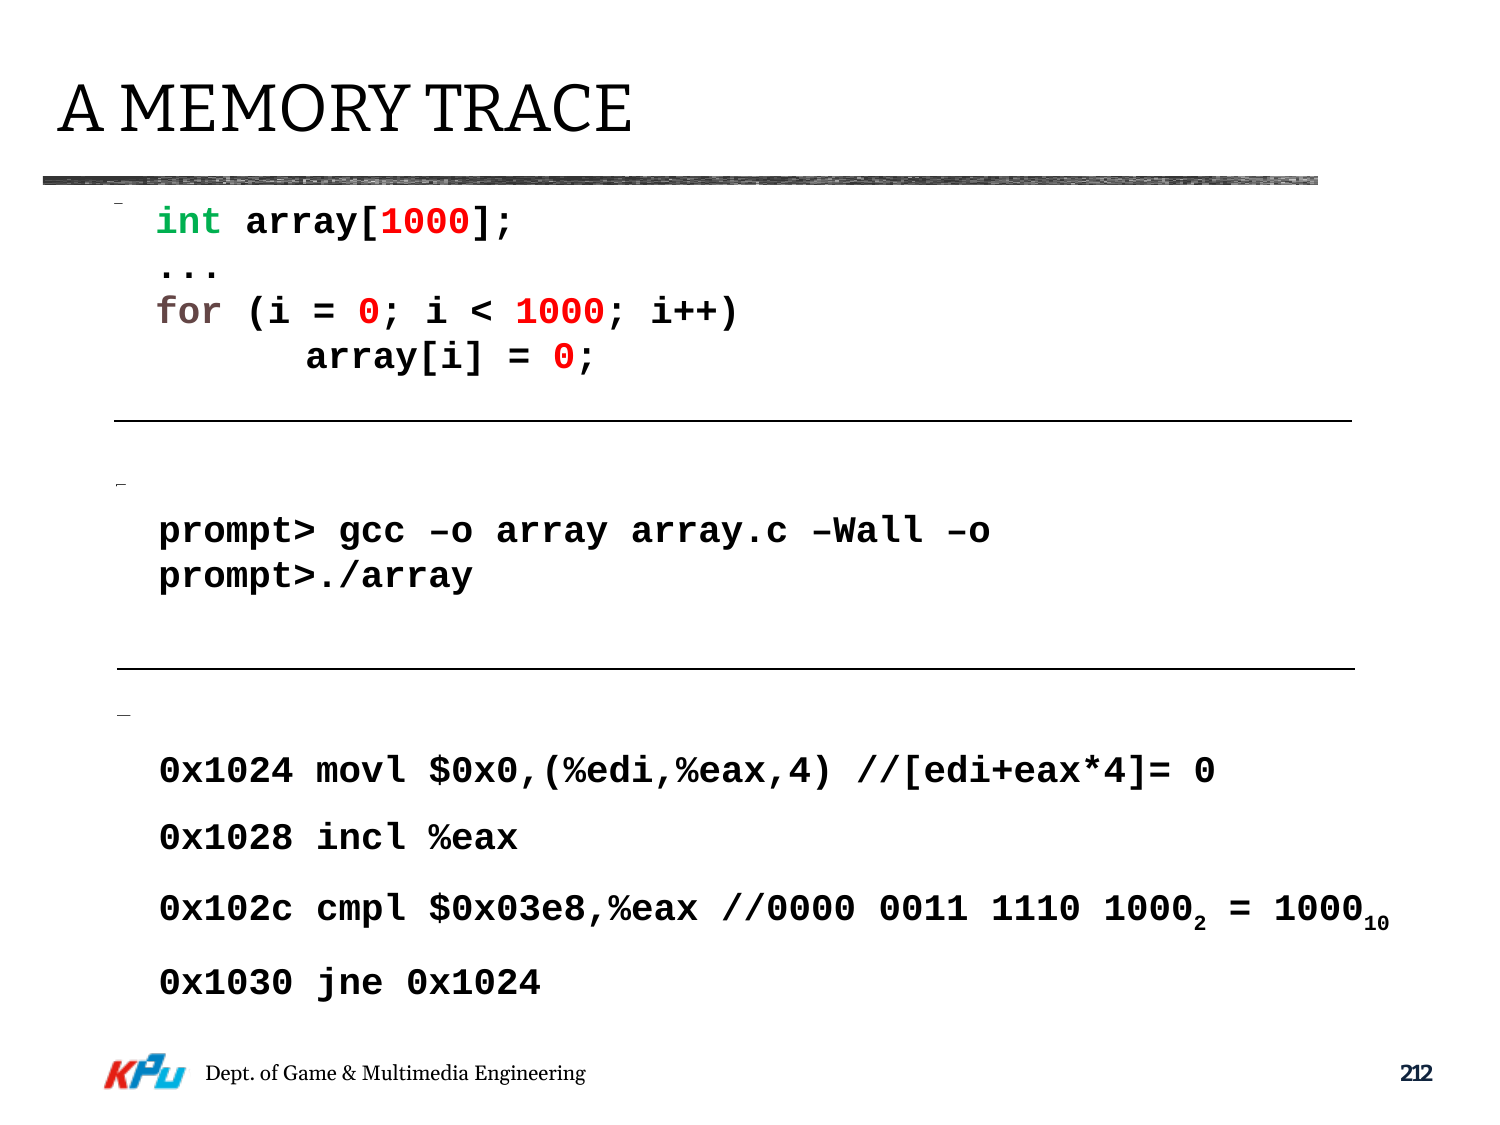

# A Memory Trace
int array[1000];
...
for (i = 0; i < 1000; i++)
	array[i] = 0;

prompt> gcc –o array array.c –Wall –o
prompt>./array
0x1024 movl $0x0,(%edi,%eax,4) //[edi+eax*4]= 0
0x1028 incl %eax
0x102c cmpl $0x03e8,%eax //0000 0011 1110 10002 = 100010
0x1030 jne 0x1024
Dept. of Game & Multimedia Engineering
212